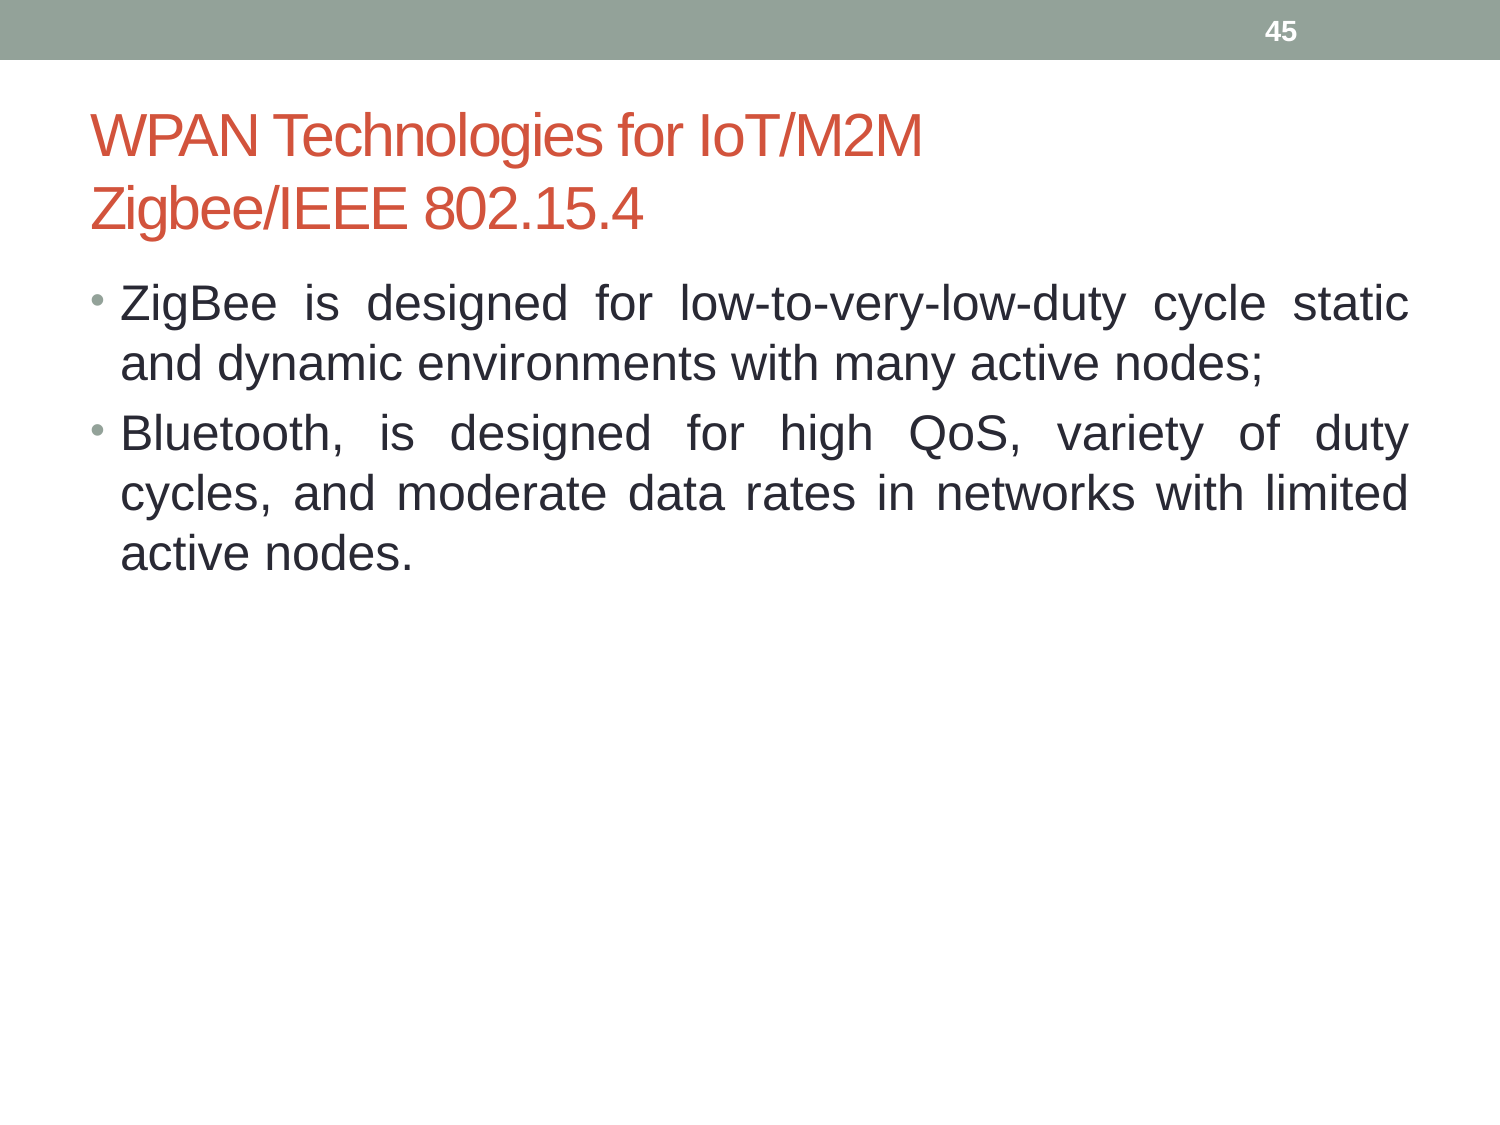

45
# WPAN Technologies for IoT/M2M Zigbee/IEEE 802.15.4
ZigBee is designed for low-to-very-low-duty cycle static and dynamic environments with many active nodes;
Bluetooth, is designed for high QoS, variety of duty cycles, and moderate data rates in networks with limited active nodes.